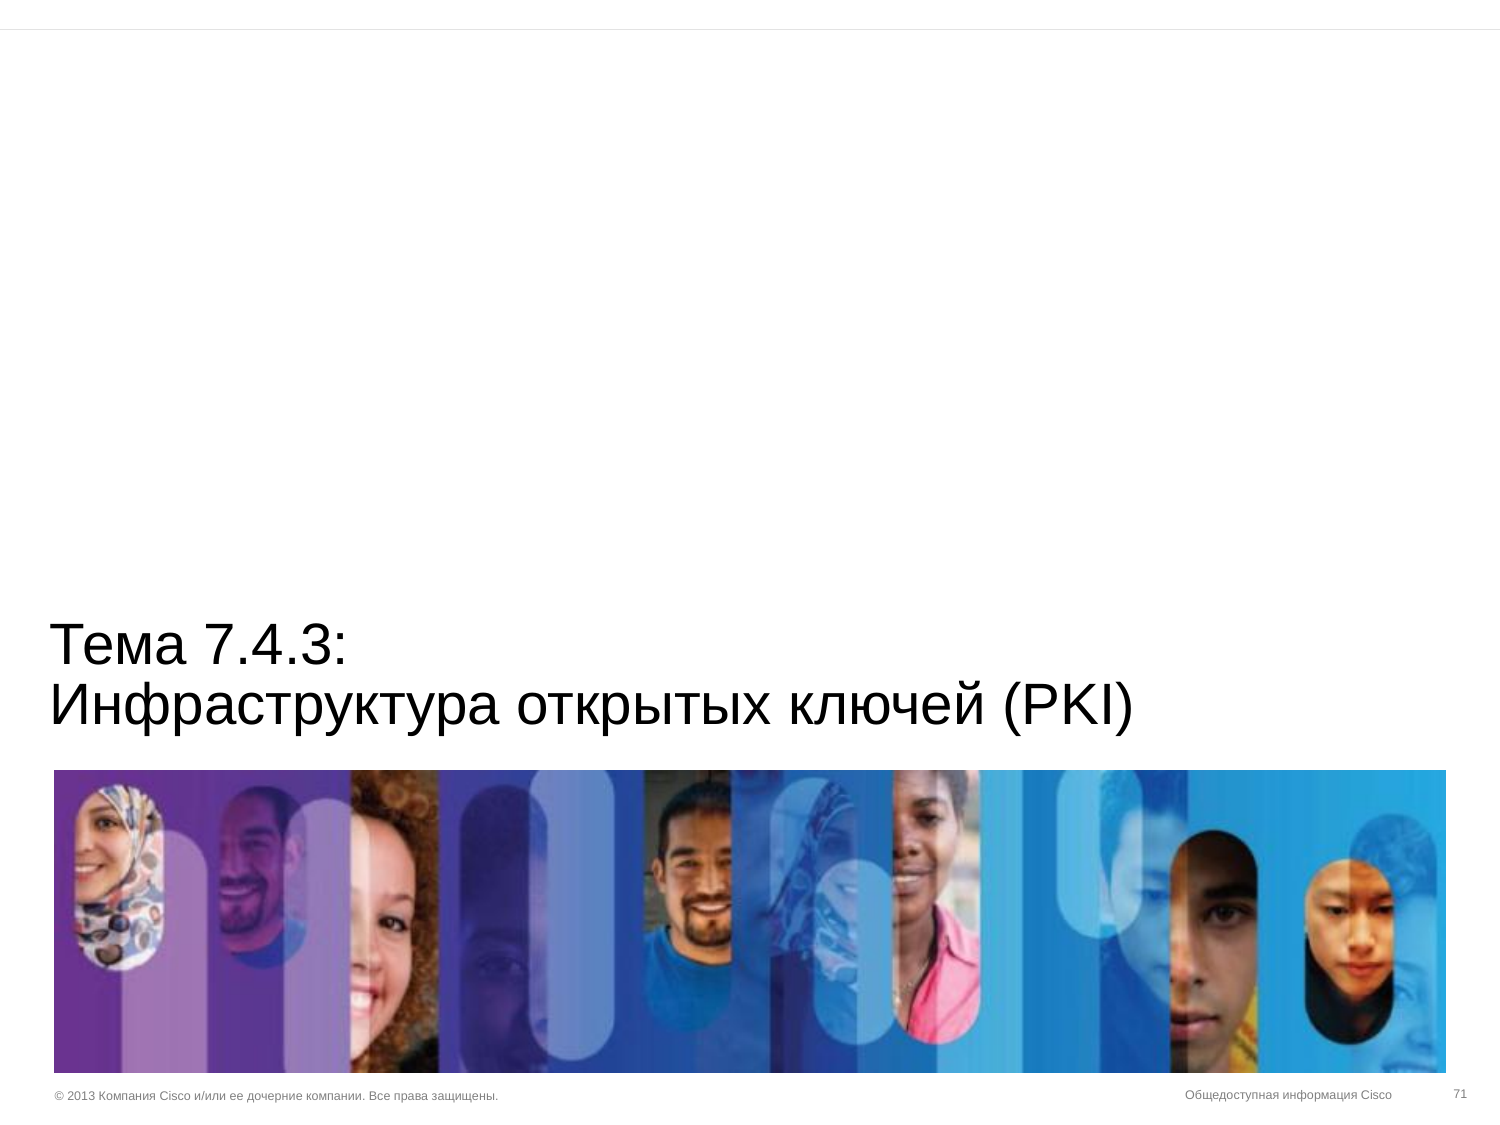

# Тема 7.4.3: Инфраструктура открытых ключей (PKI)